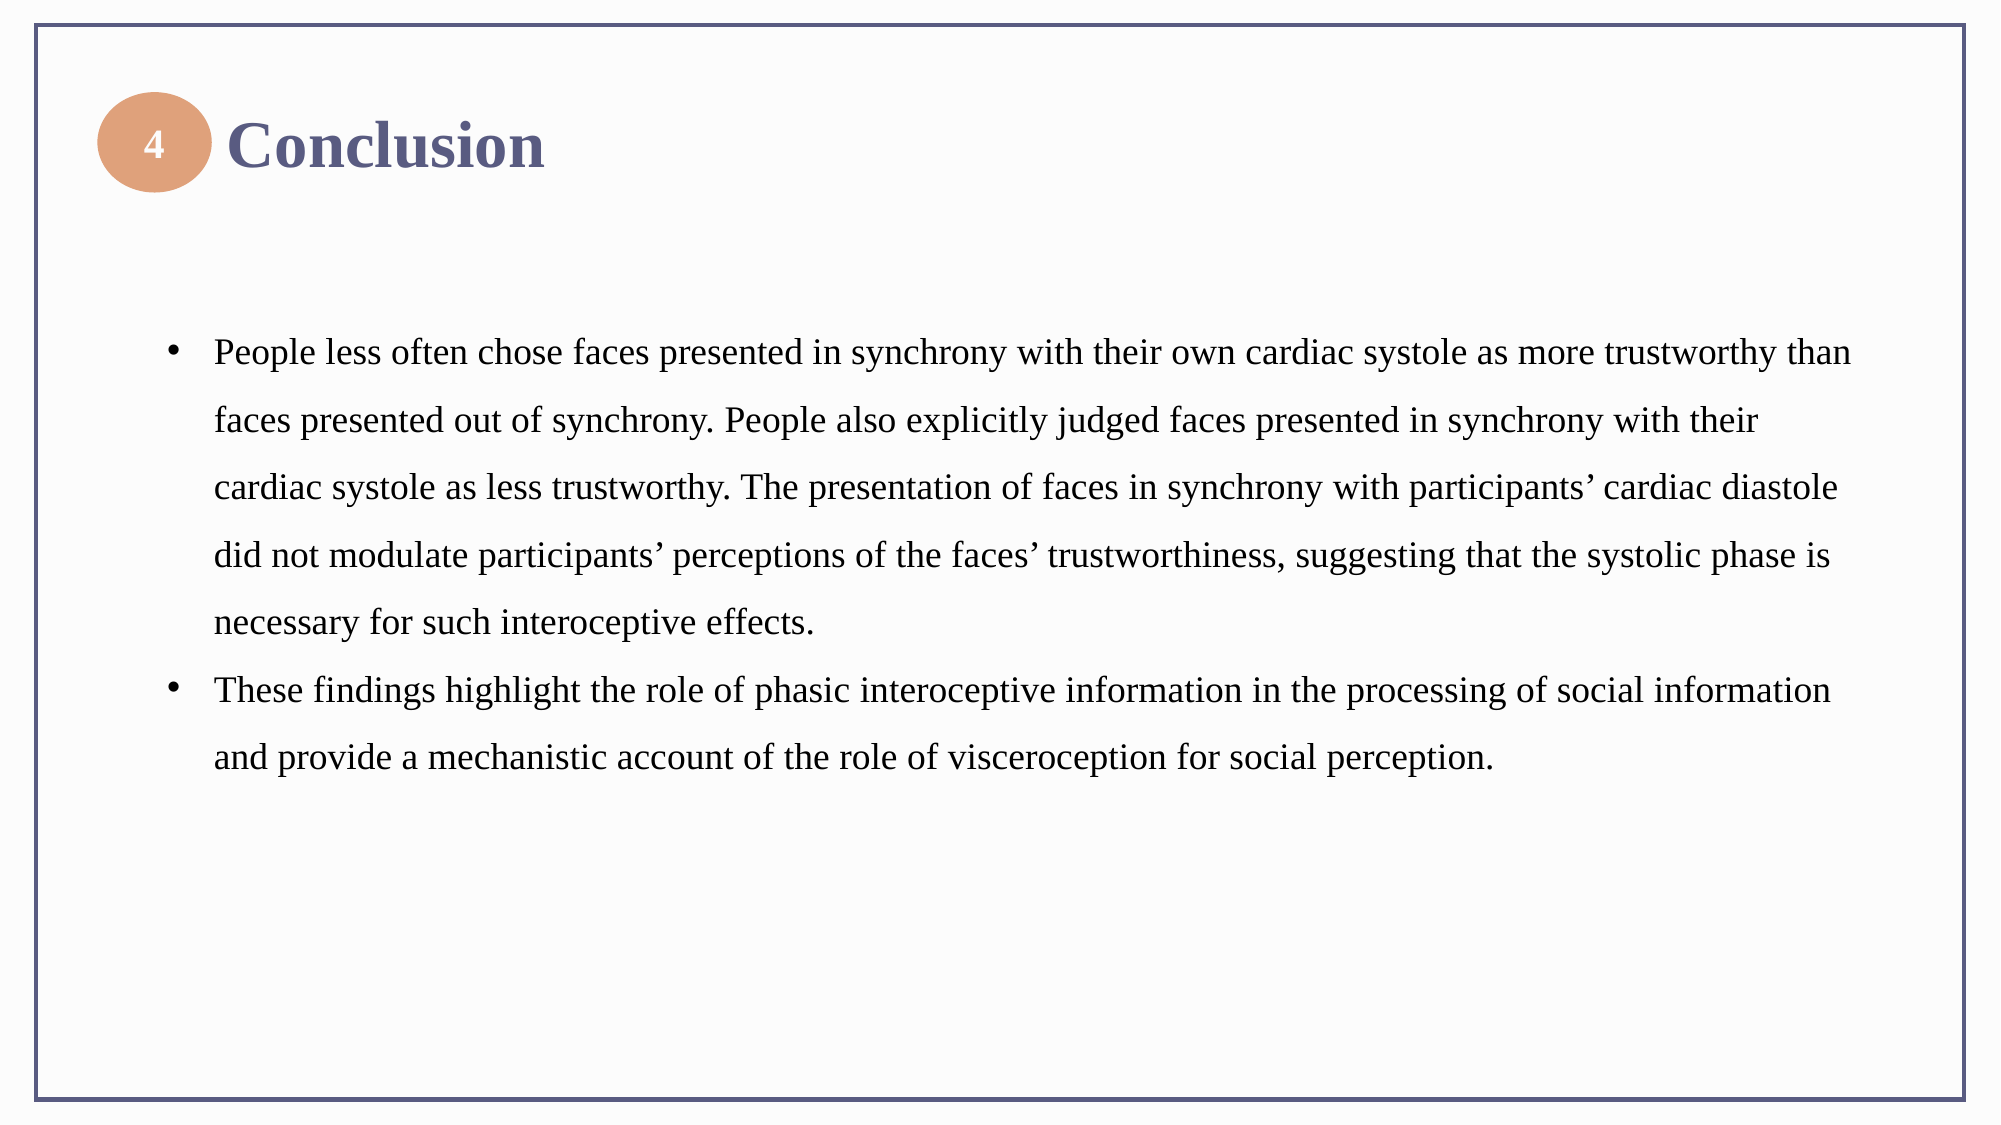

4
Conclusion
People less often chose faces presented in synchrony with their own cardiac systole as more trustworthy than faces presented out of synchrony. People also explicitly judged faces presented in synchrony with their cardiac systole as less trustworthy. The presentation of faces in synchrony with participants’ cardiac diastole did not modulate participants’ perceptions of the faces’ trustworthiness, suggesting that the systolic phase is necessary for such interoceptive effects.
These findings highlight the role of phasic interoceptive information in the processing of social information and provide a mechanistic account of the role of visceroception for social perception.